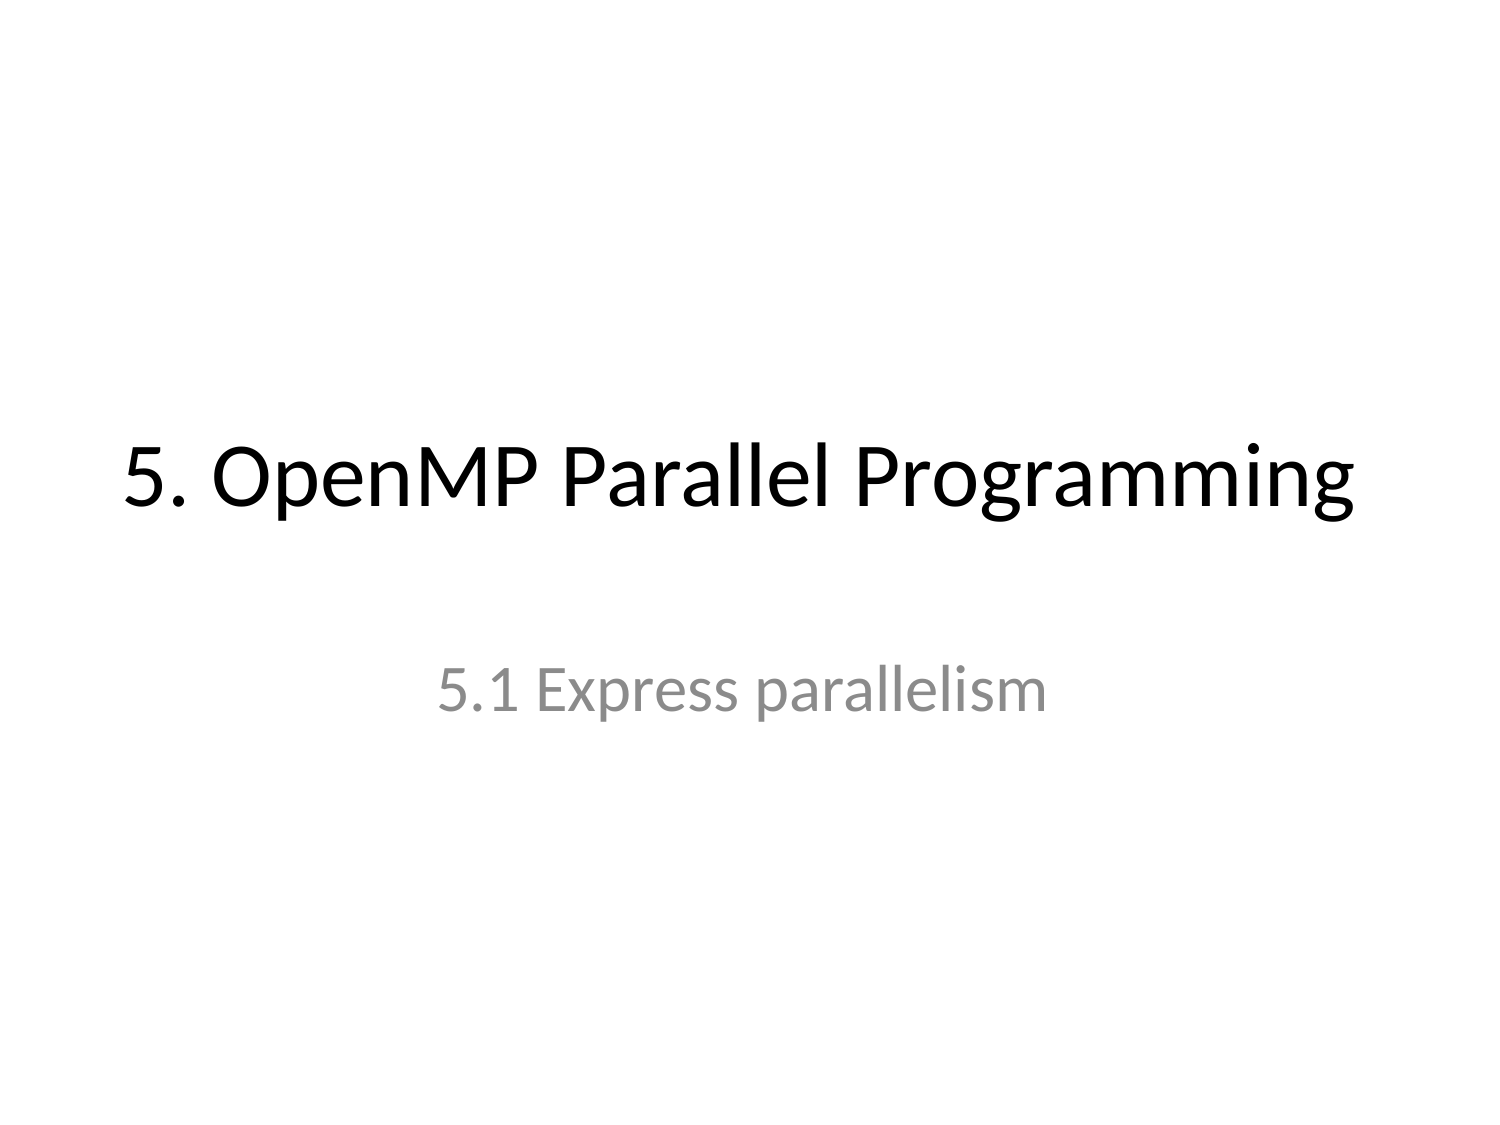

# 5. OpenMP Parallel Programming
5.1 Express parallelism